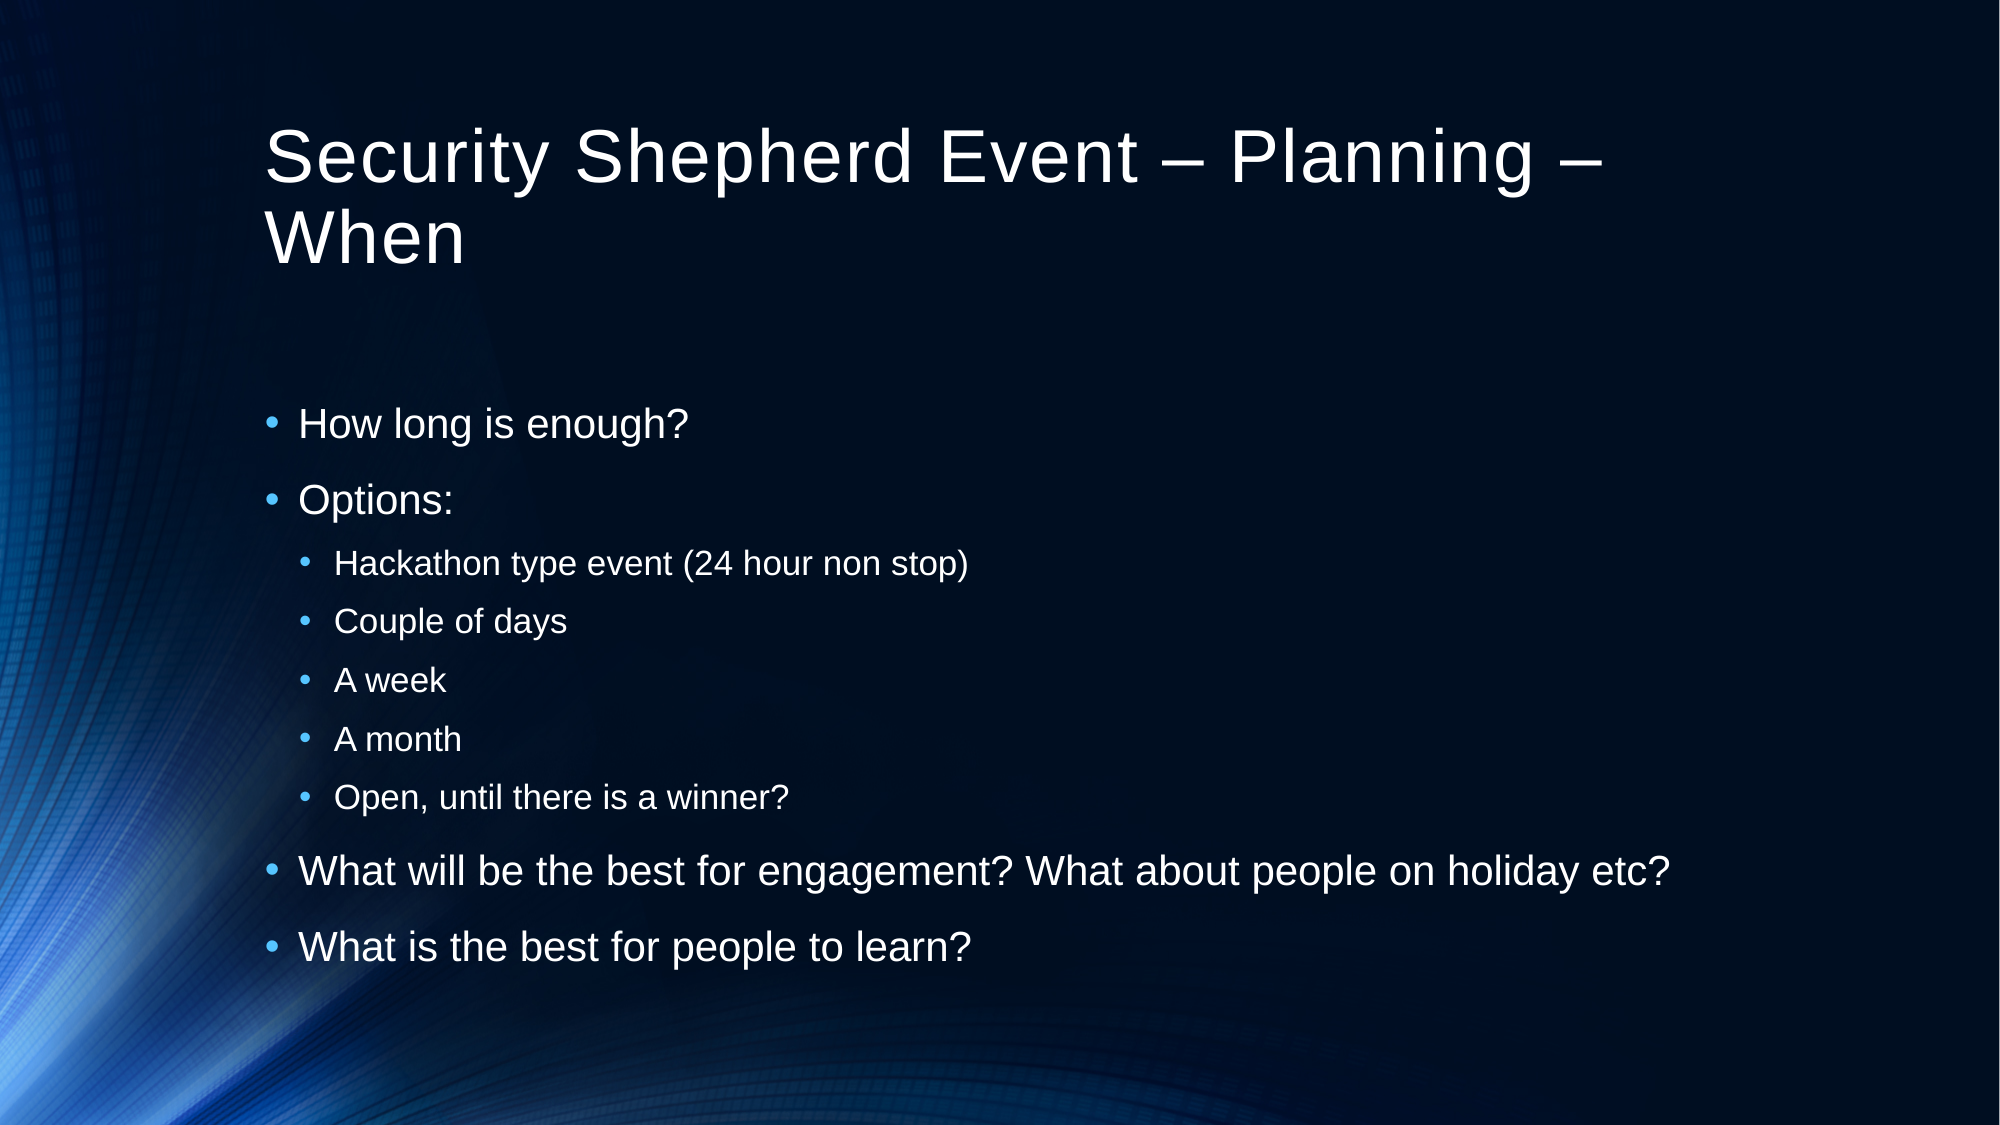

# Security Shepherd Event – Planning – When

How long is enough?
Options:
Hackathon type event (24 hour non stop)
Couple of days
A week
A month
Open, until there is a winner?
What will be the best for engagement? What about people on holiday etc?
What is the best for people to learn?